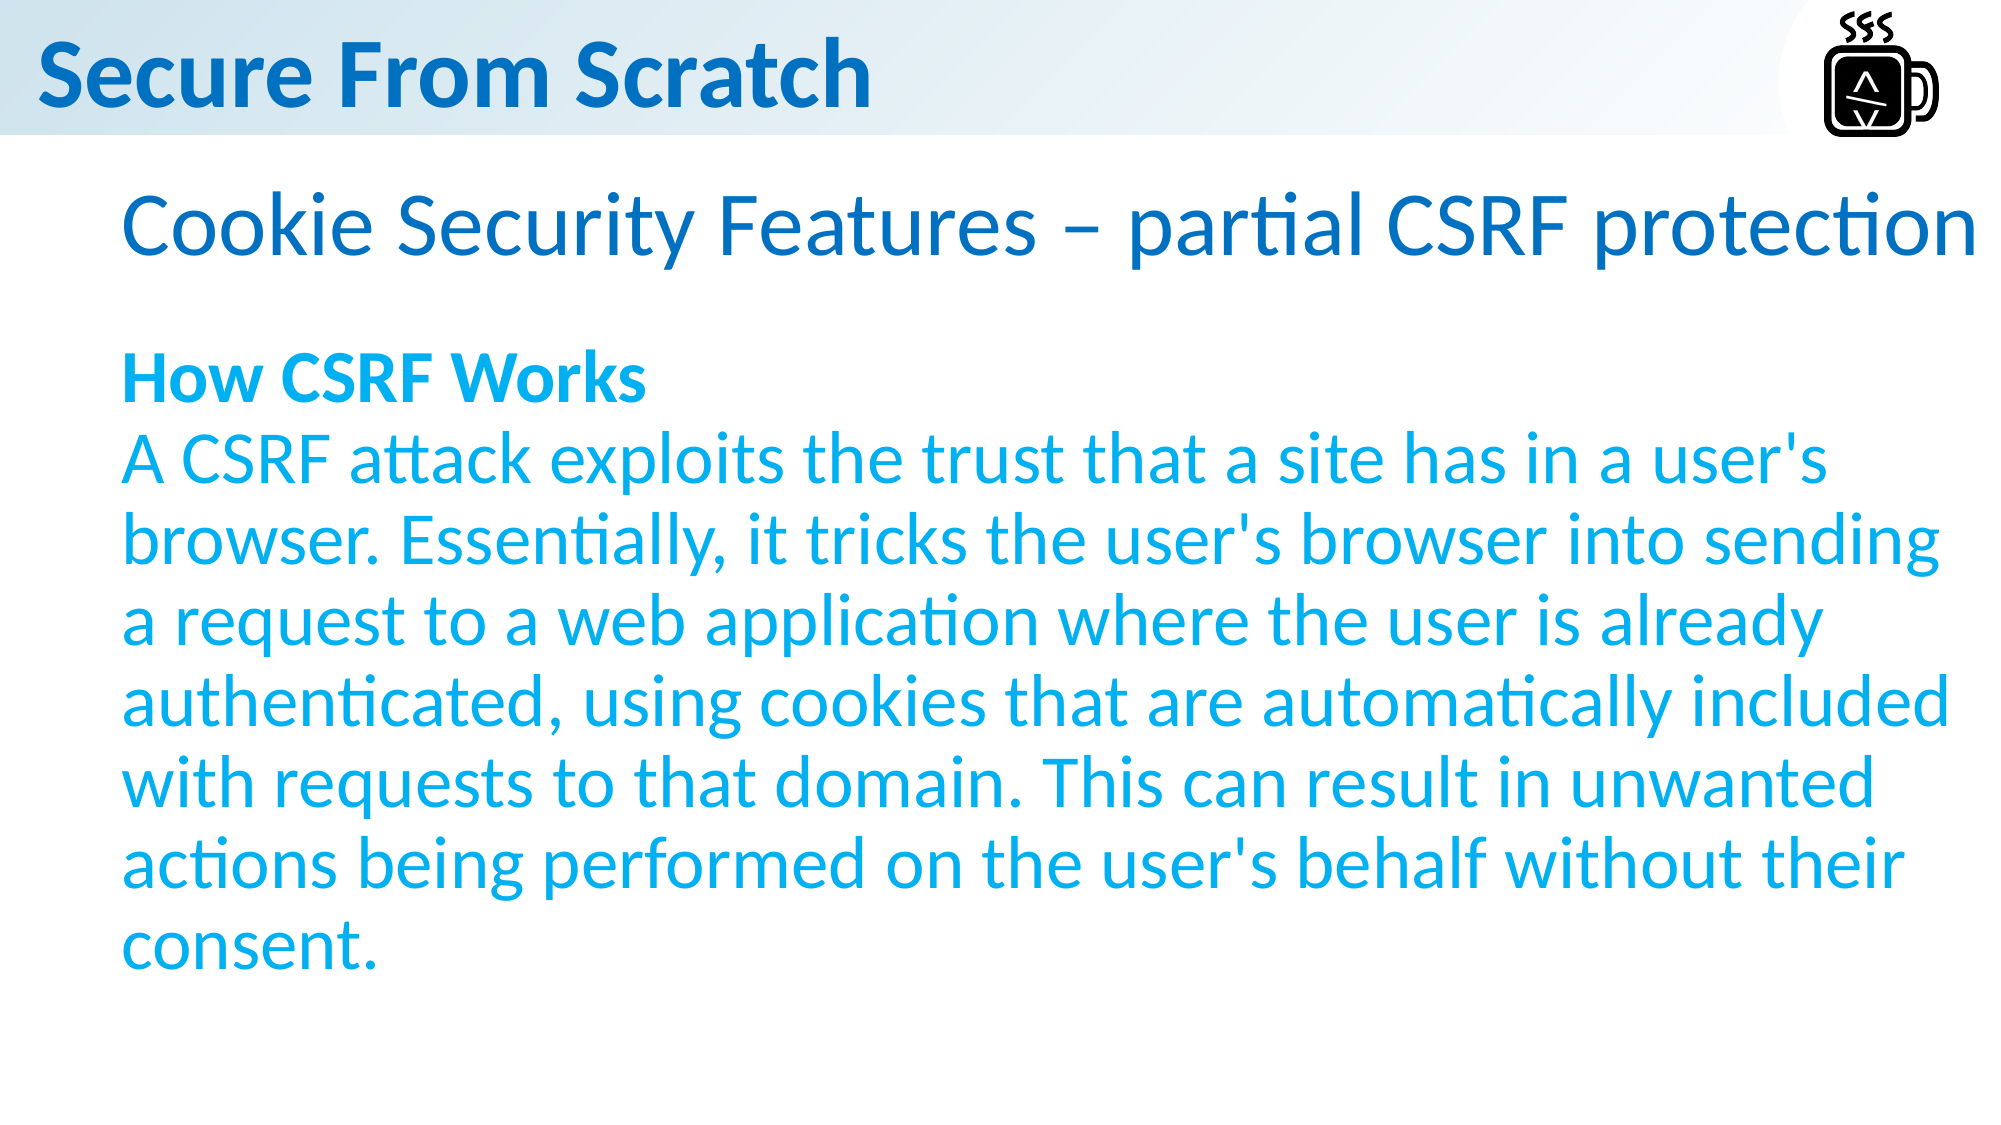

# Cookie Security Features – partial CSRF protection
How CSRF Works
A CSRF attack exploits the trust that a site has in a user's browser. Essentially, it tricks the user's browser into sending a request to a web application where the user is already authenticated, using cookies that are automatically included with requests to that domain. This can result in unwanted actions being performed on the user's behalf without their consent.